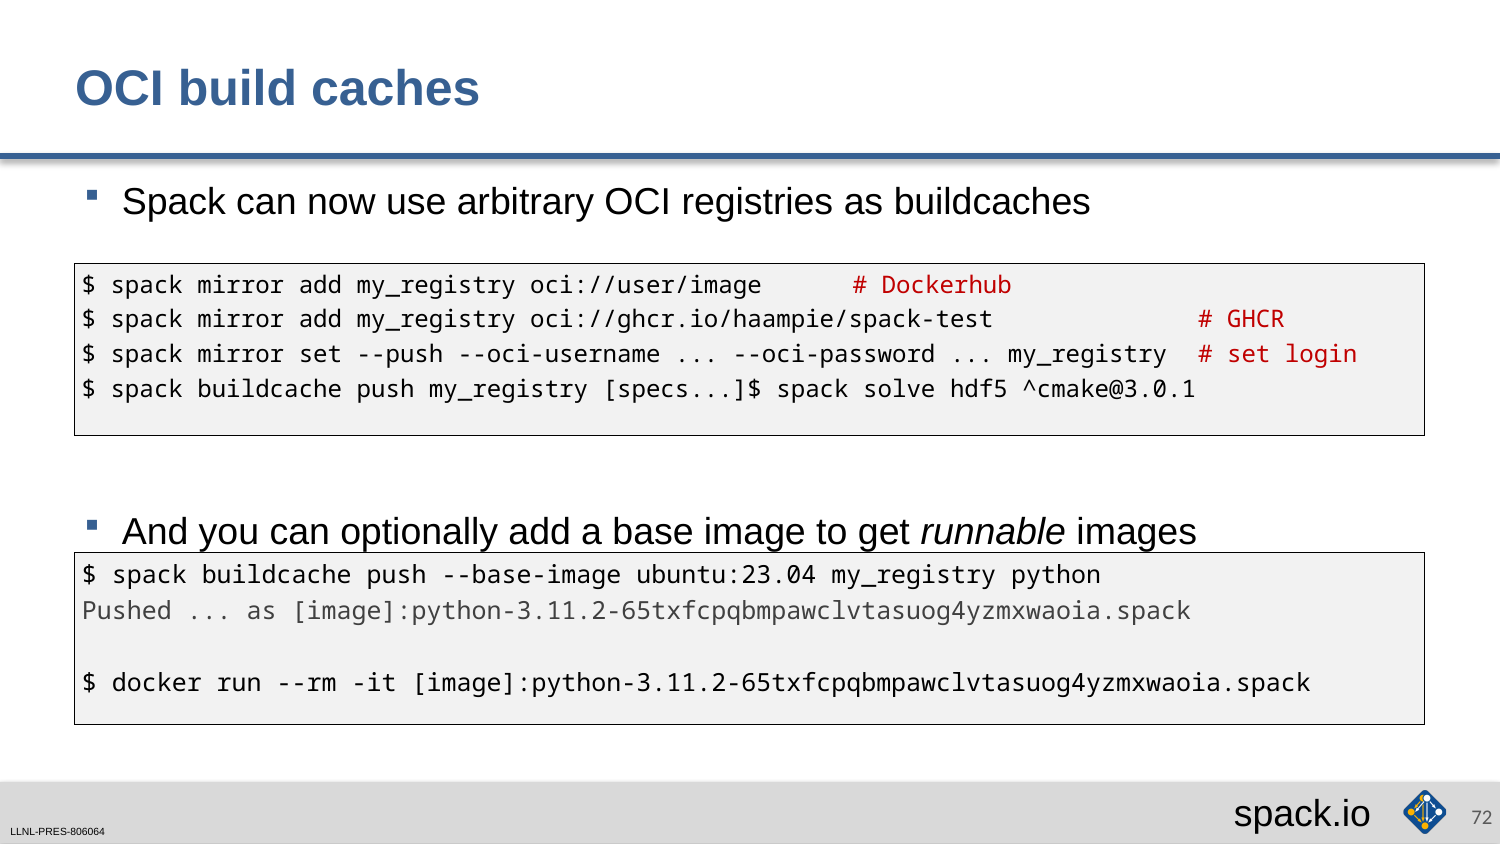

# OCI build caches
Spack can now use arbitrary OCI registries as buildcaches

And you can optionally add a base image to get runnable images
$ spack mirror add my_registry oci://user/image				   # Dockerhub
$ spack mirror add my_registry oci://ghcr.io/haampie/spack-test              # GHCR
$ spack mirror set --push --oci-username ... --oci-password ... my_registry  # set login
$ spack buildcache push my_registry [specs...]$ spack solve hdf5 ^cmake@3.0.1
$ spack buildcache push --base-image ubuntu:23.04 my_registry python
Pushed ... as [image]:python-3.11.2-65txfcpqbmpawclvtasuog4yzmxwaoia.spack

$ docker run --rm -it [image]:python-3.11.2-65txfcpqbmpawclvtasuog4yzmxwaoia.spack